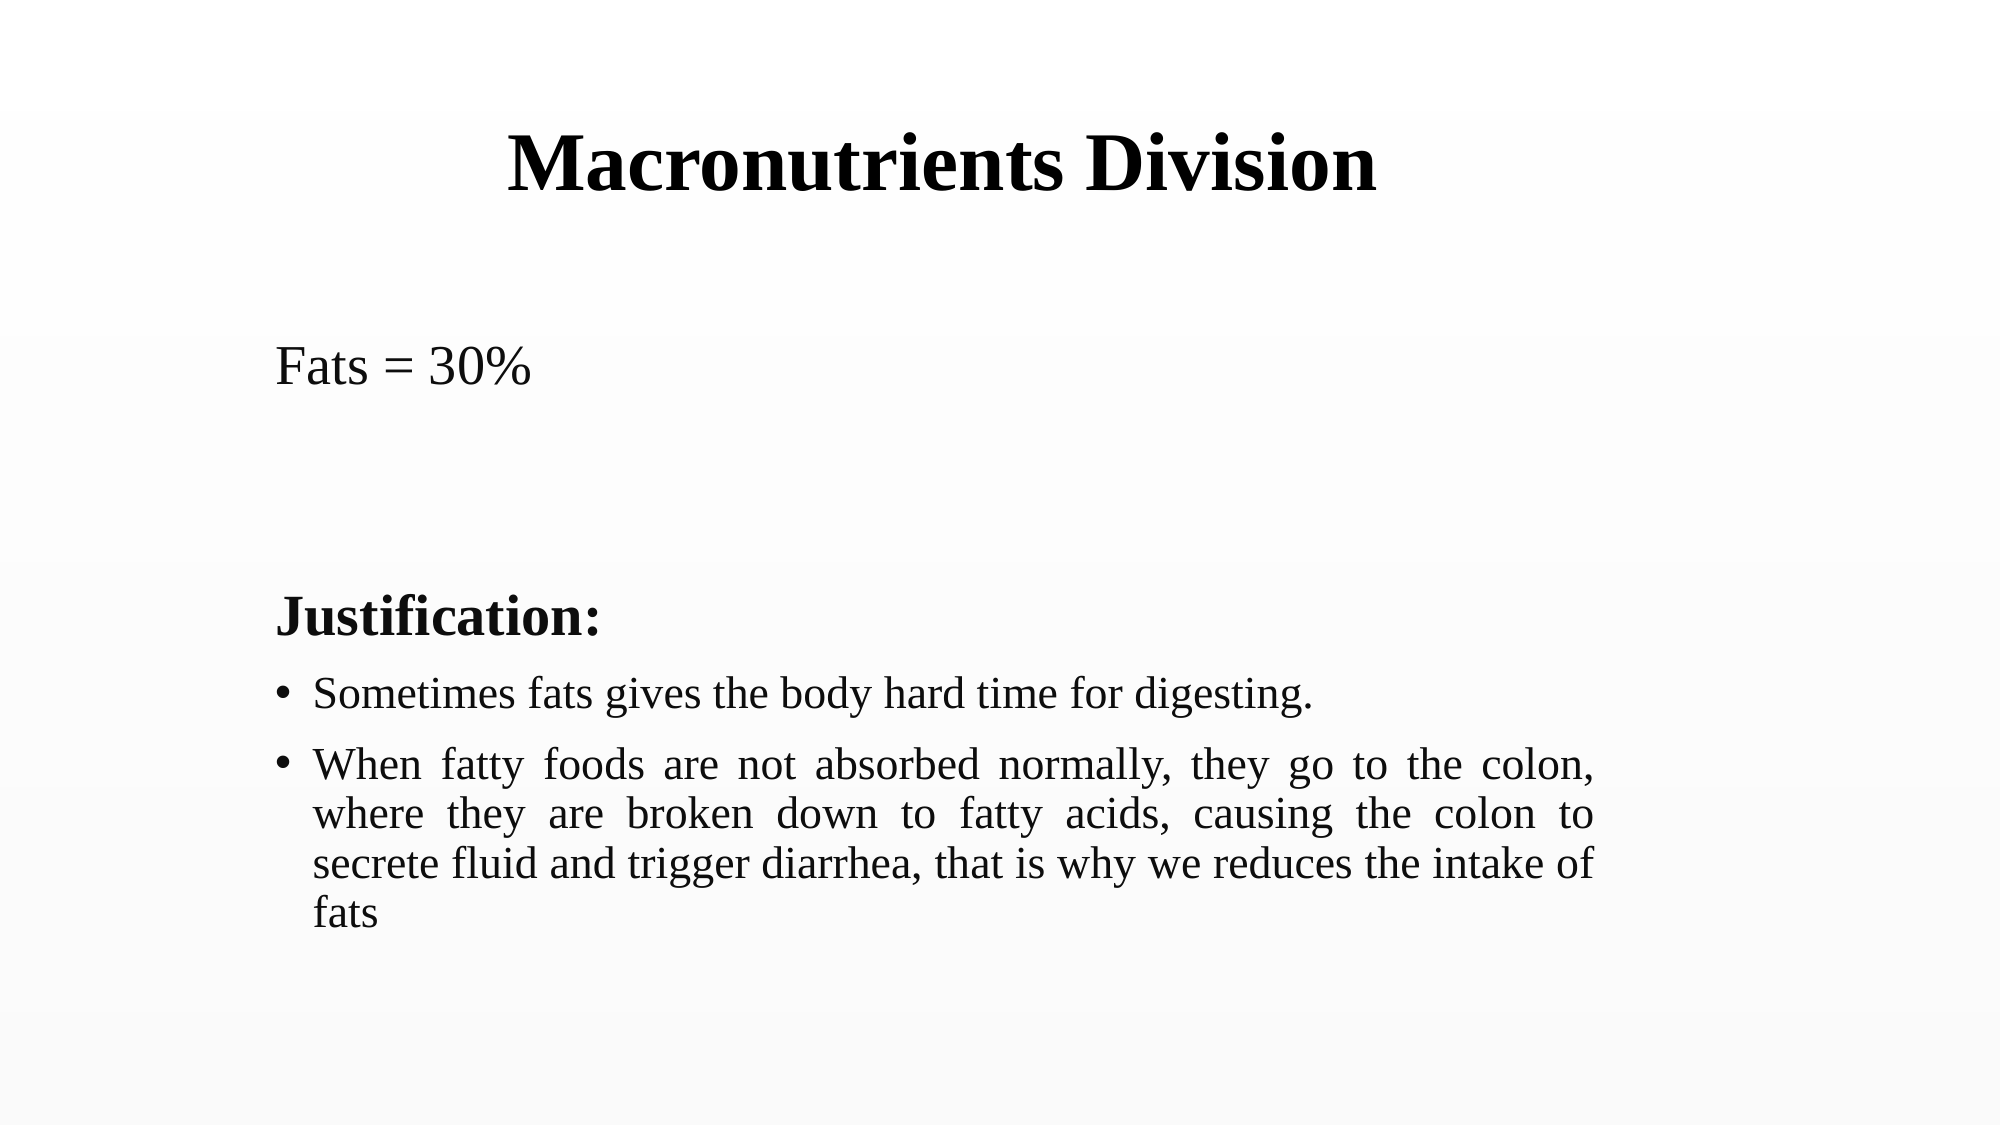

Macronutrients Division
Fats = 30%

Justification:
Sometimes fats gives the body hard time for digesting.
When fatty foods are not absorbed normally, they go to the colon, where they are broken down to fatty acids, causing the colon to secrete fluid and trigger diarrhea, that is why we reduces the intake of fats